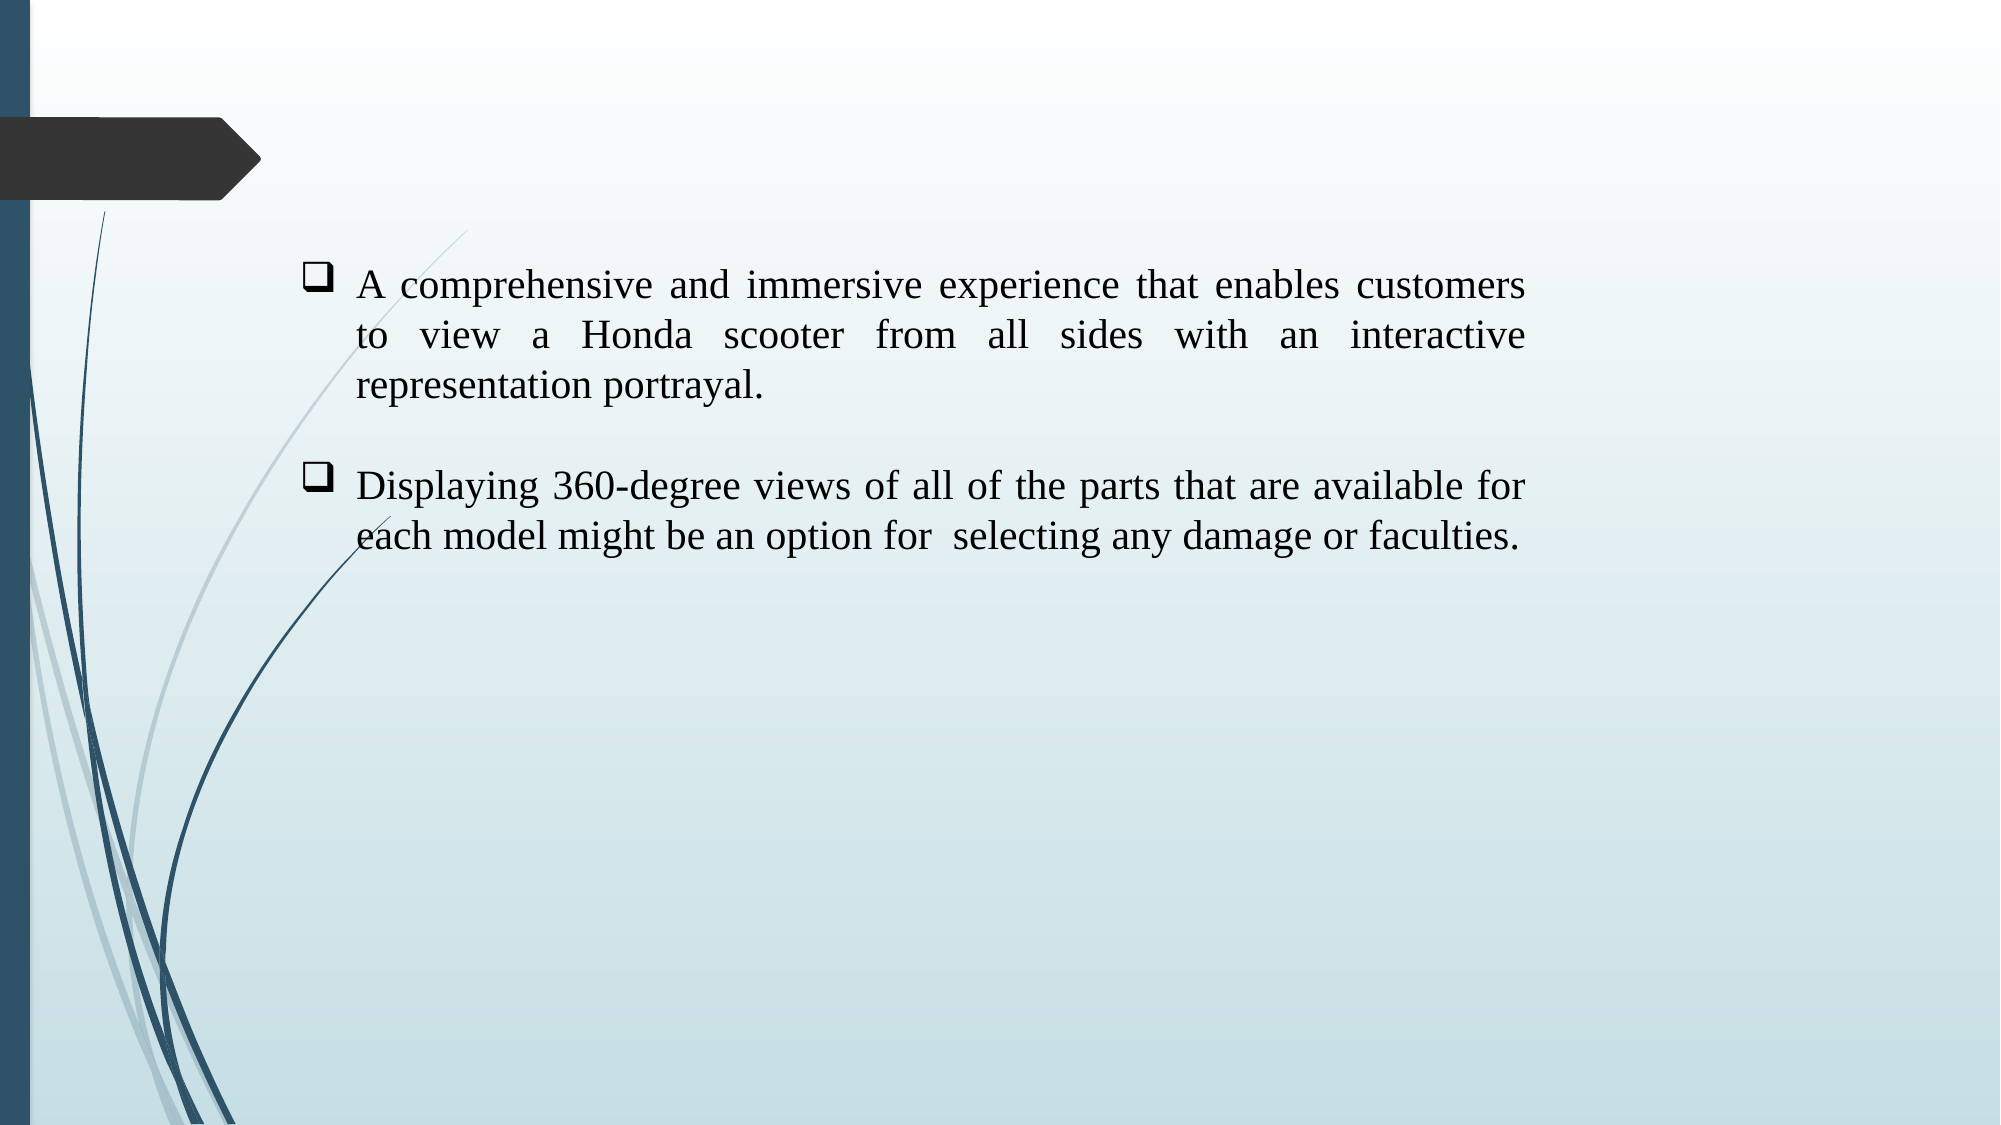

A comprehensive and immersive experience that enables customers to view a Honda scooter from all sides with an interactive representation portrayal.

Displaying 360-degree views of all of the parts that are available for each model might be an option for  selecting any damage or faculties.